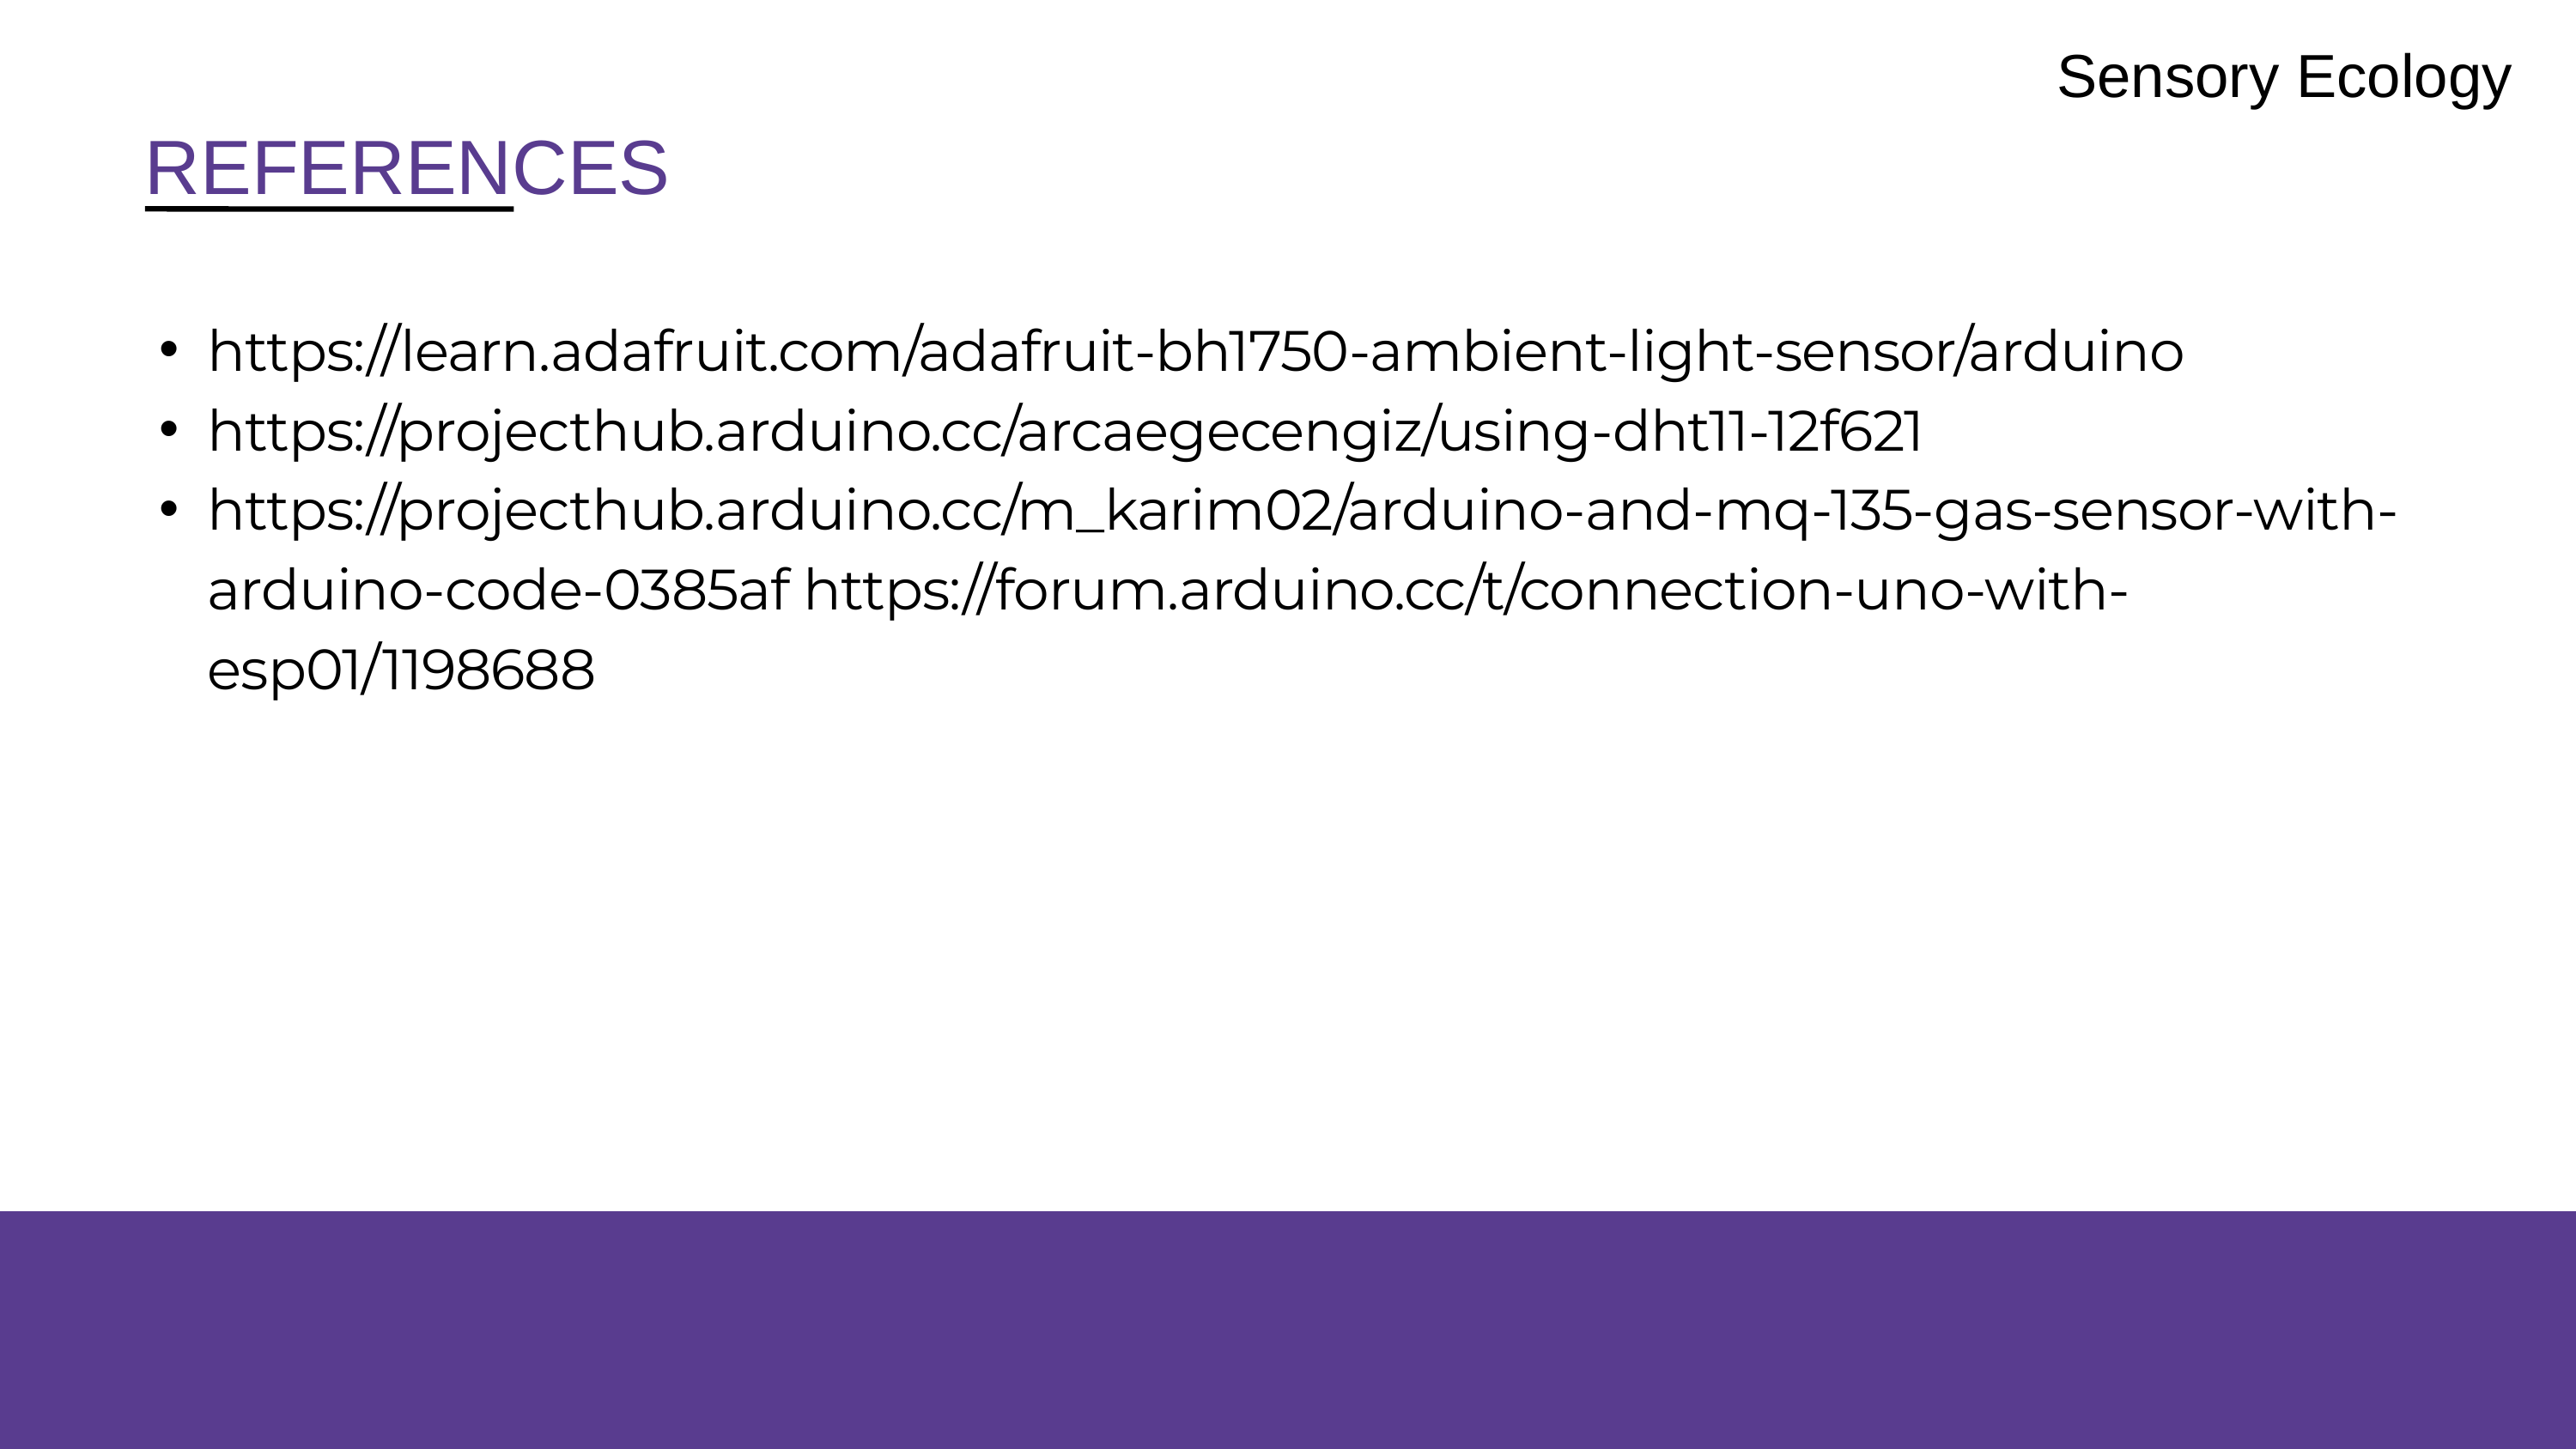

Sensory Ecology
REFERENCES

https://learn.adafruit.com/adafruit-bh1750-ambient-light-sensor/arduino
https://projecthub.arduino.cc/arcaegecengiz/using-dht11-12f621
https://projecthub.arduino.cc/m_karim02/arduino-and-mq-135-gas-sensor-with-arduino-code-0385af https://forum.arduino.cc/t/connection-uno-with-esp01/1198688